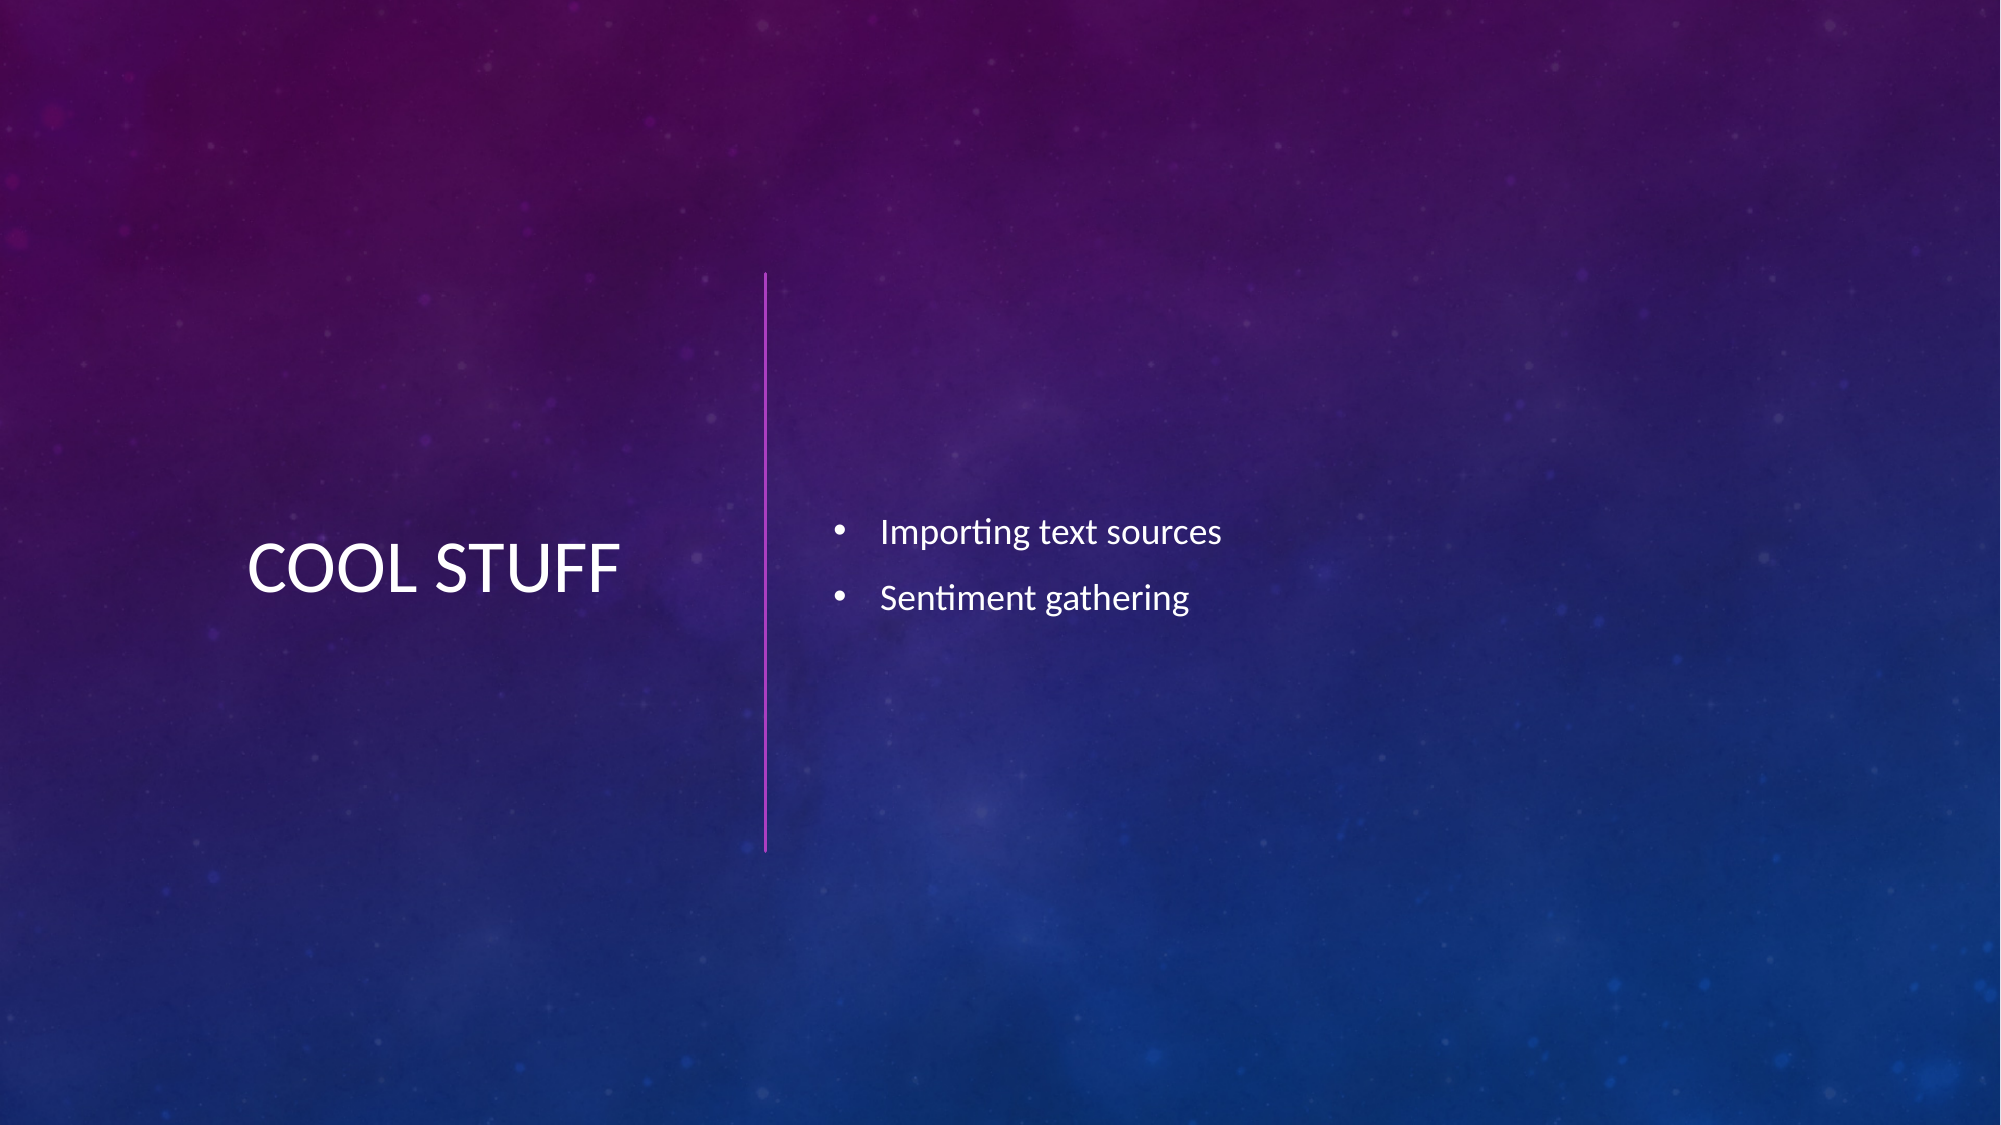

# Cool stuff
Importing text sources
Sentiment gathering